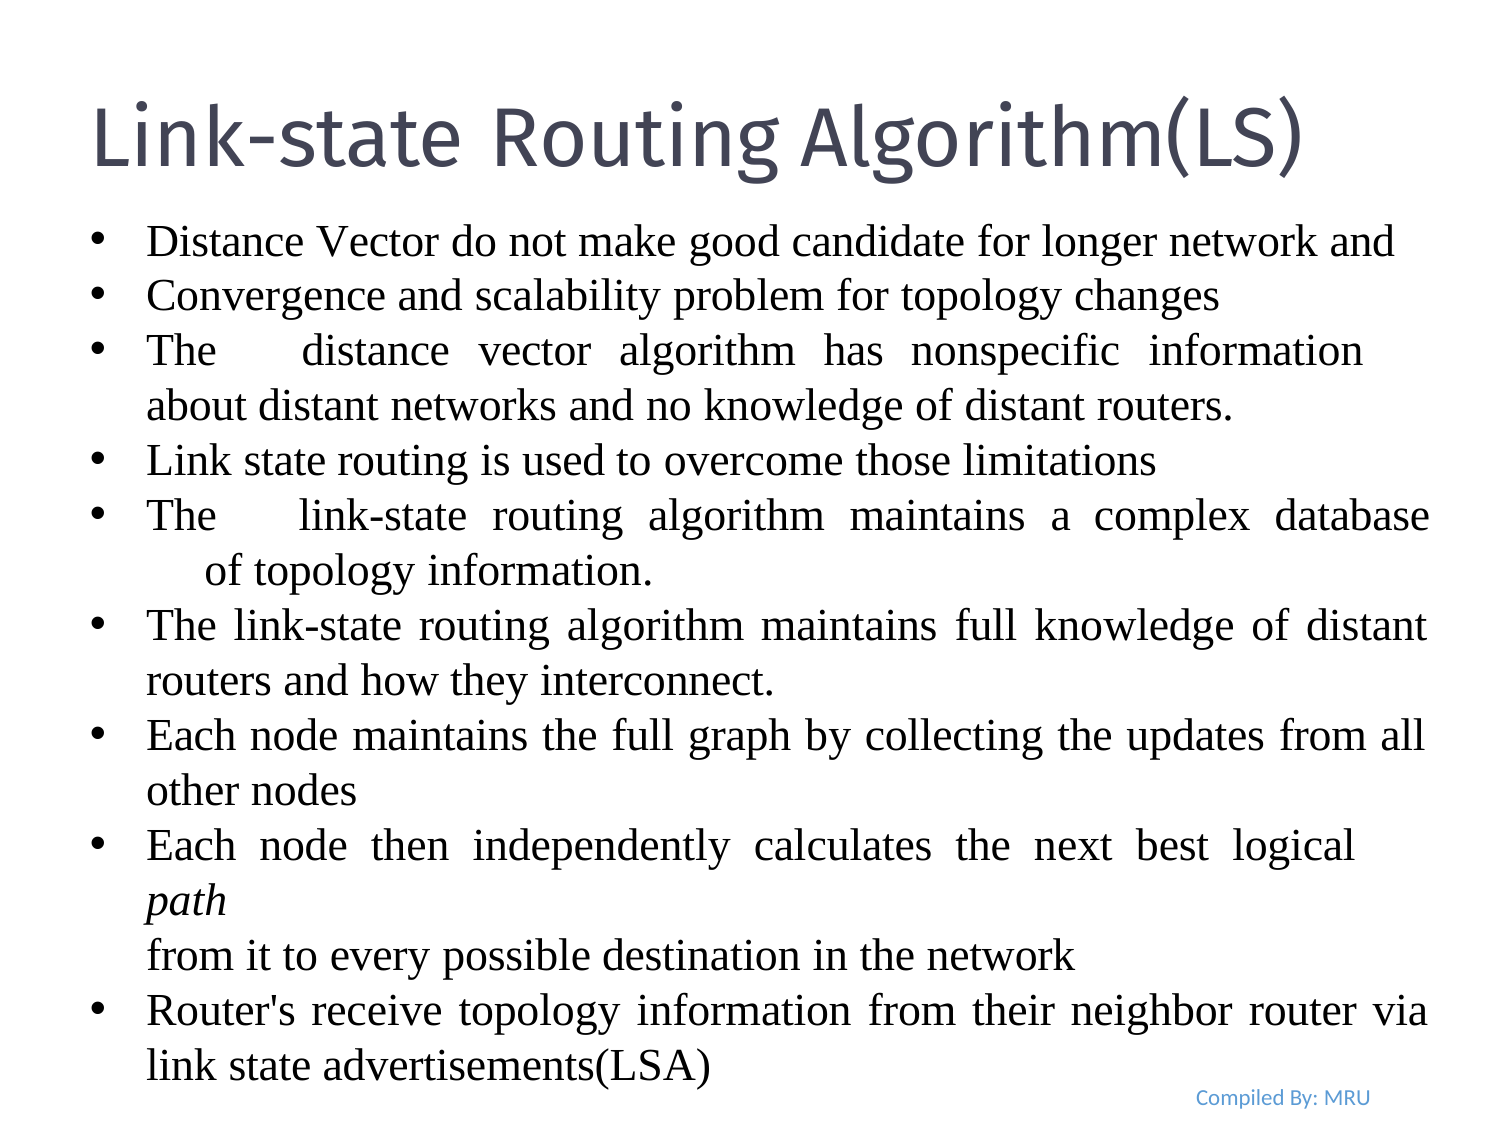

Link-state Routing Algorithm(LS)
Distance Vector do not make good candidate for longer network and
Convergence and scalability problem for topology changes
The	distance	vector	algorithm	has	nonspecific	information	about distant networks and no knowledge of distant routers.
Link state routing is used to overcome those limitations
The	link-state	routing	algorithm	maintains	a	complex	database	of topology information.
The link-state routing algorithm maintains full knowledge of distant
routers and how they interconnect.
Each node maintains the full graph by collecting the updates from all other nodes
Each  node  then  independently  calculates  the  next  best  logical  path
from it to every possible destination in the network
Router's receive topology information from their neighbor router via link state advertisements(LSA)
Compiled By: MRU